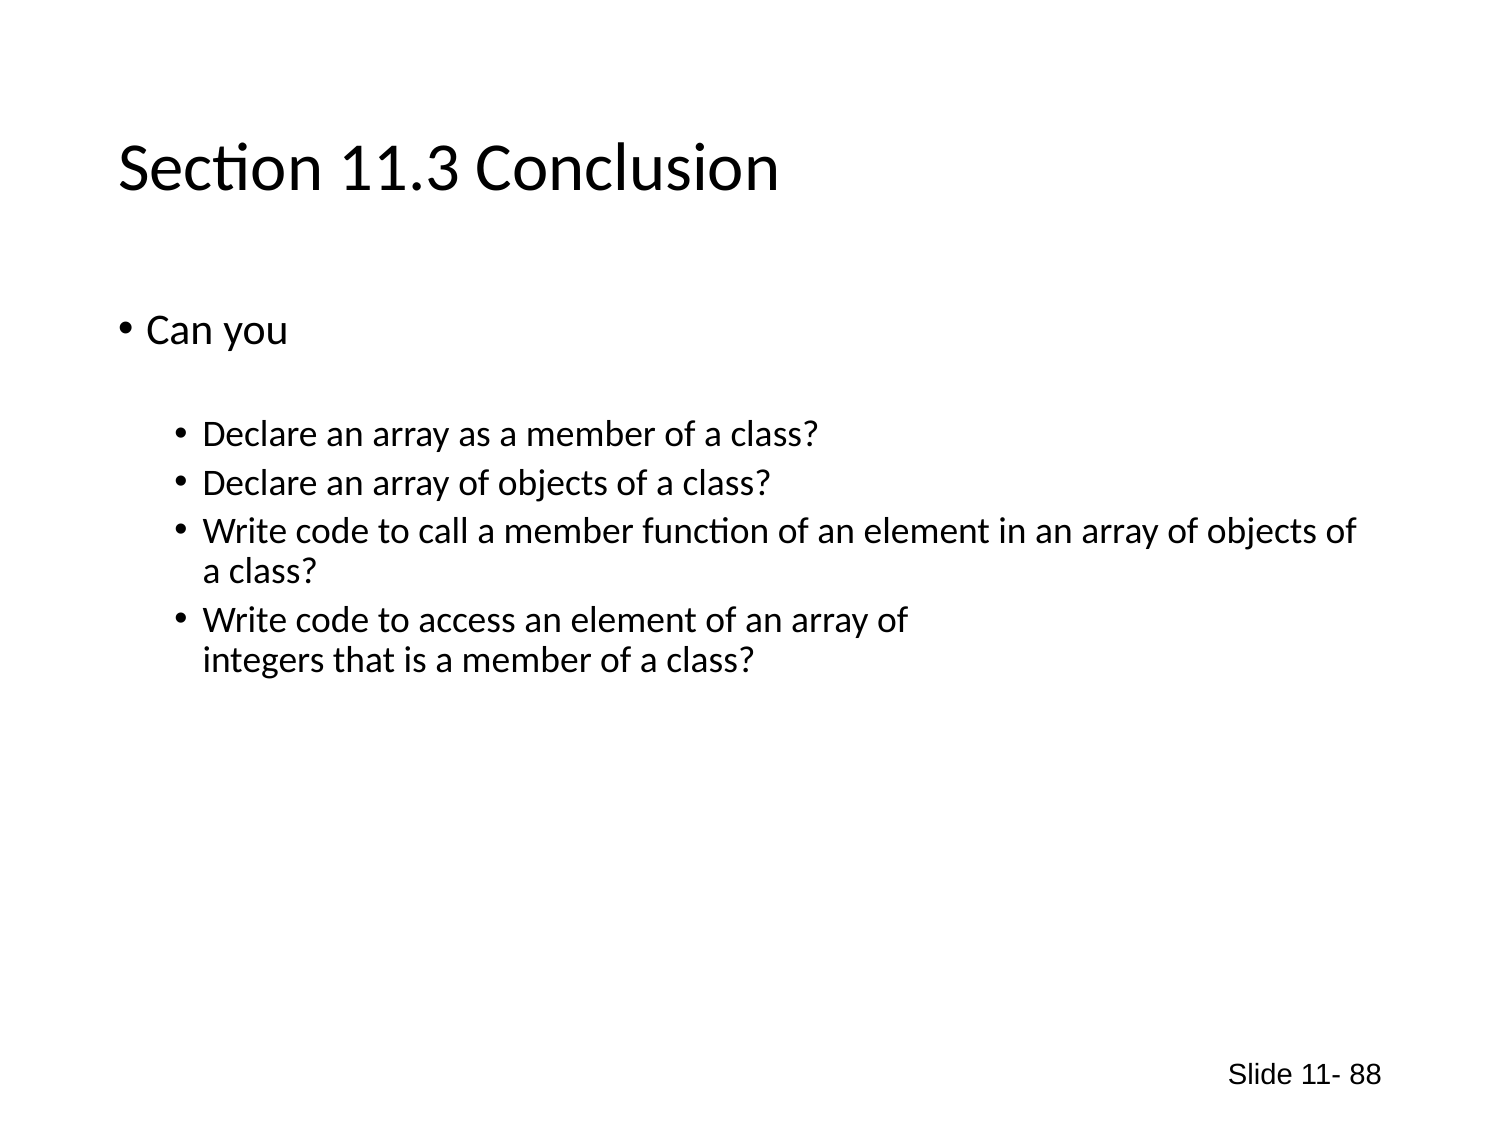

# Section 11.3 Conclusion
Can you
Declare an array as a member of a class?
Declare an array of objects of a class?
Write code to call a member function of an element in an array of objects of a class?
Write code to access an element of an array of
integers that is a member of a class?
Slide 11- 88